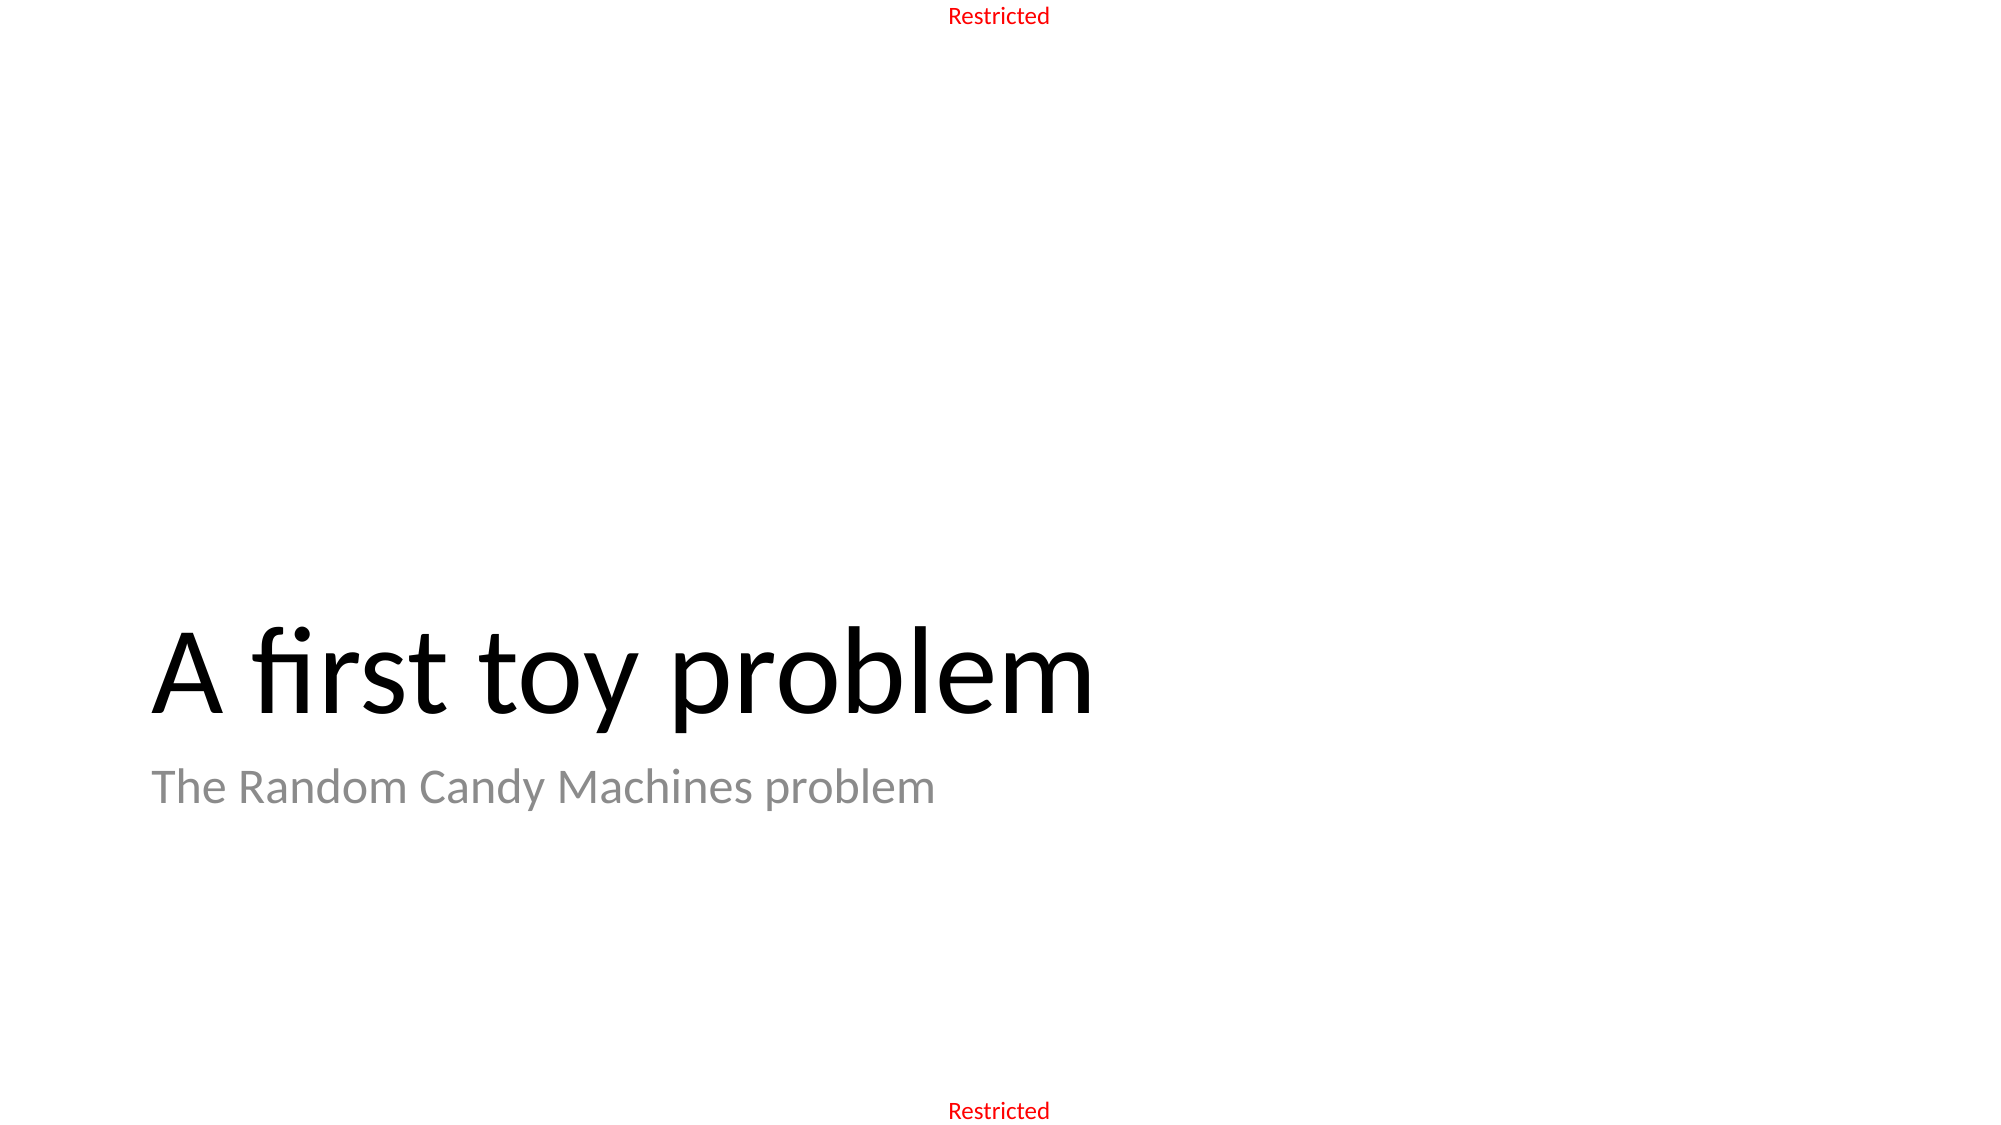

# A first toy problem
The Random Candy Machines problem